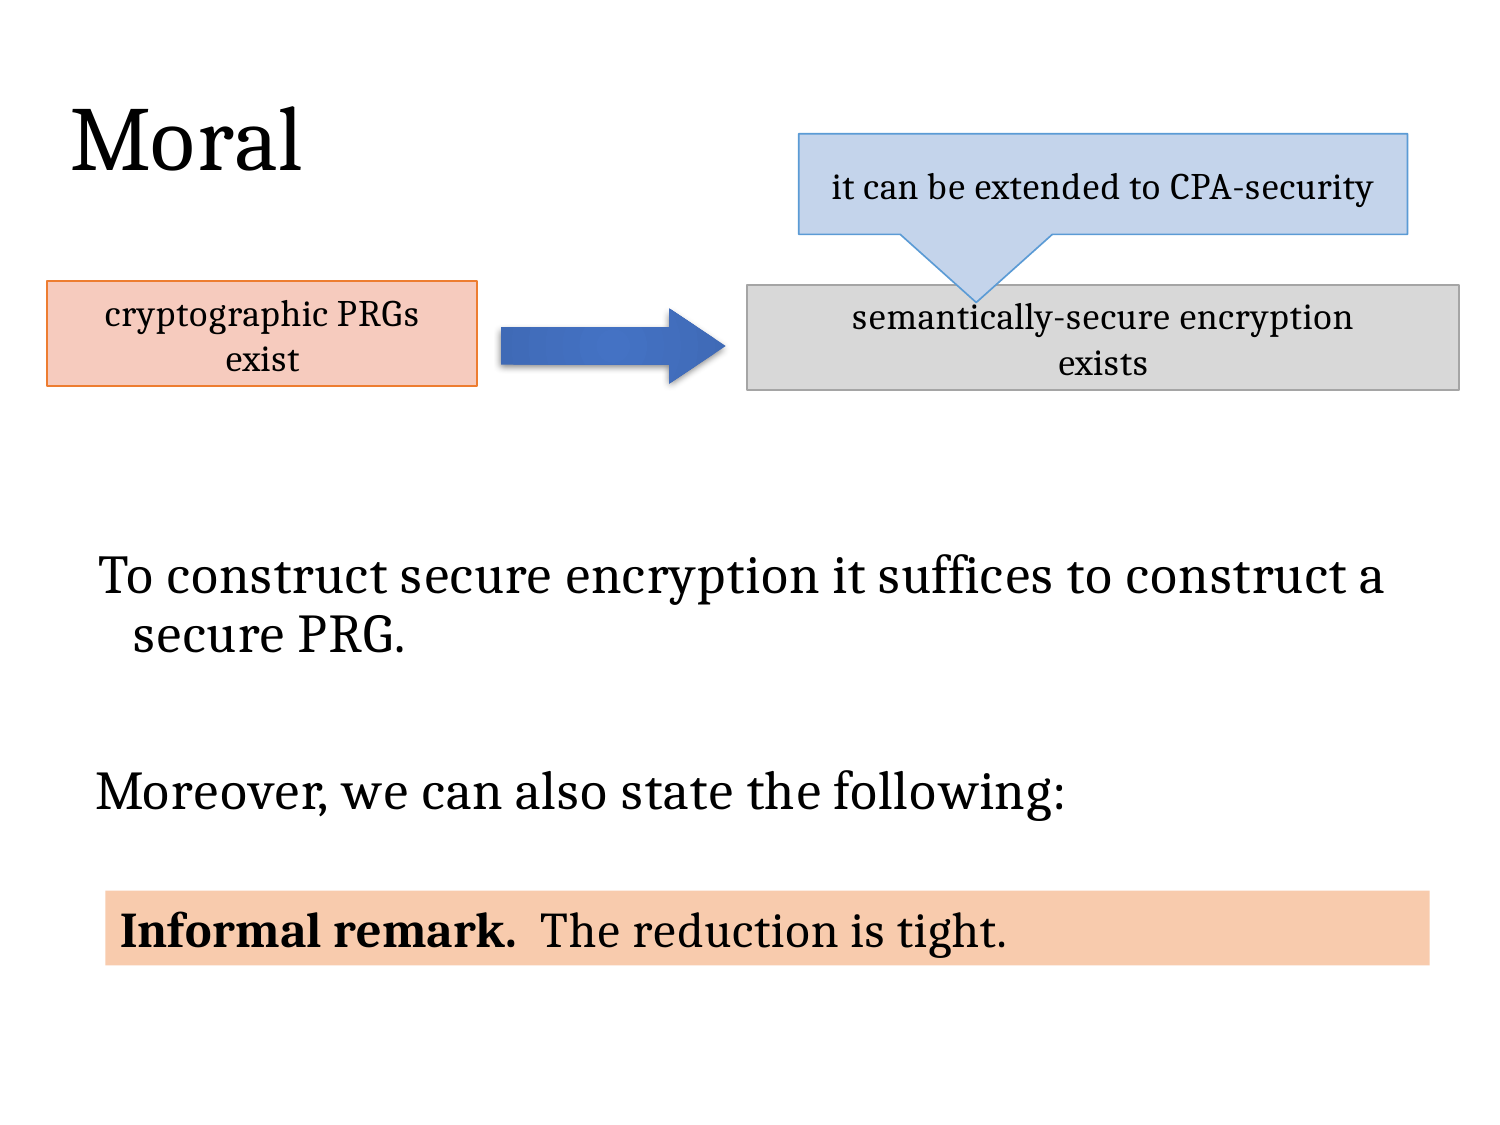

# Moral
it can be extended to CPA-security
cryptographic PRGs
exist
semantically-secure encryption
exists

To construct secure encryption it suffices to construct a secure PRG.

Moreover, we can also state the following:

Informal remark.  The reduction is tight.